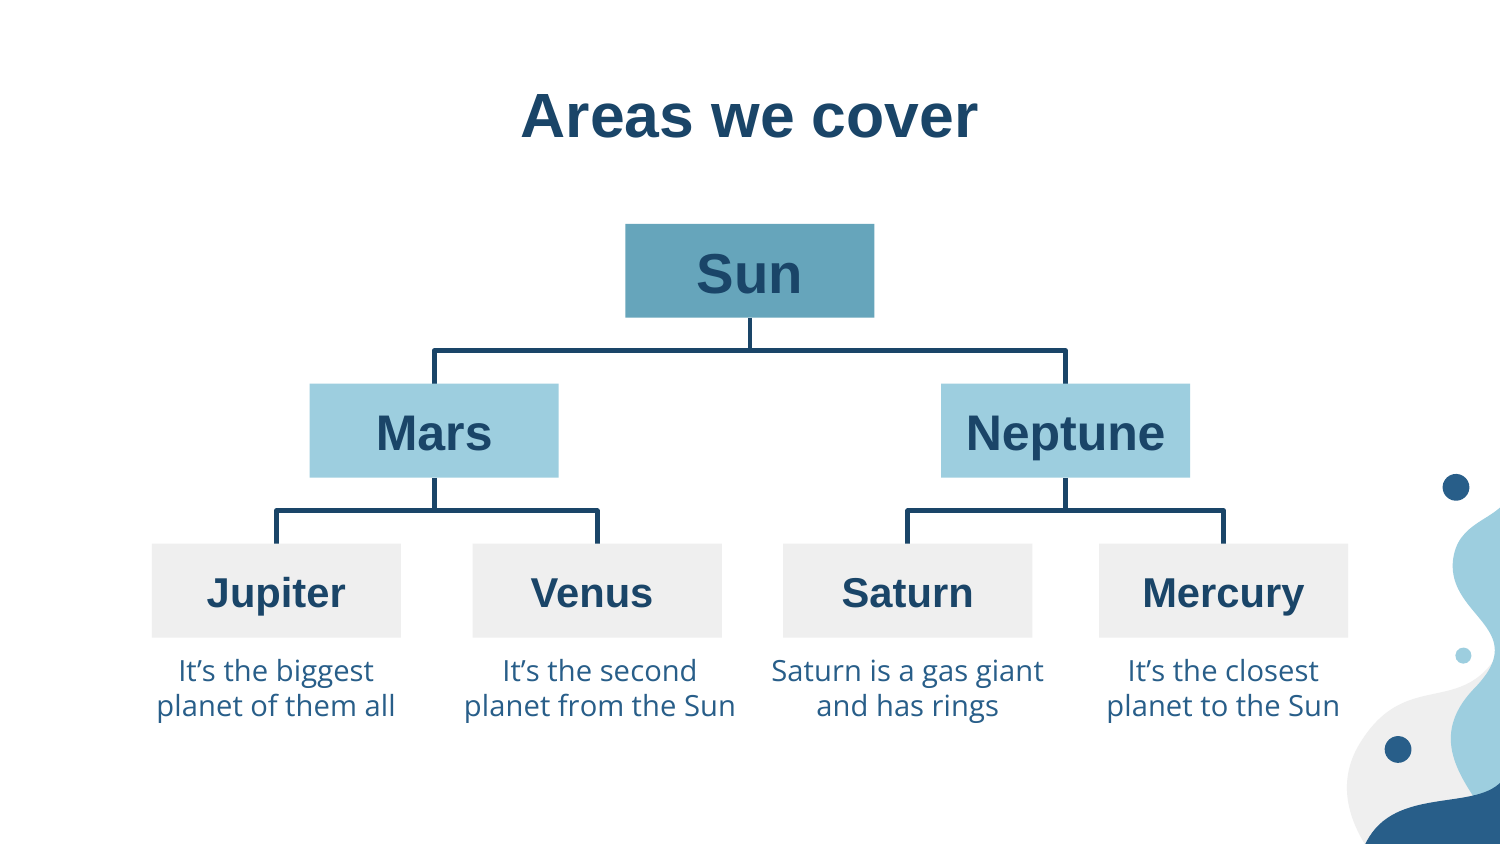

# Areas we cover
Sun

Neptune
Mars

Jupiter
Venus
Saturn
Mercury

It’s the biggest planet of them all
It’s the second planet from the Sun
It’s the closest planet to the Sun
Saturn is a gas giant and has rings